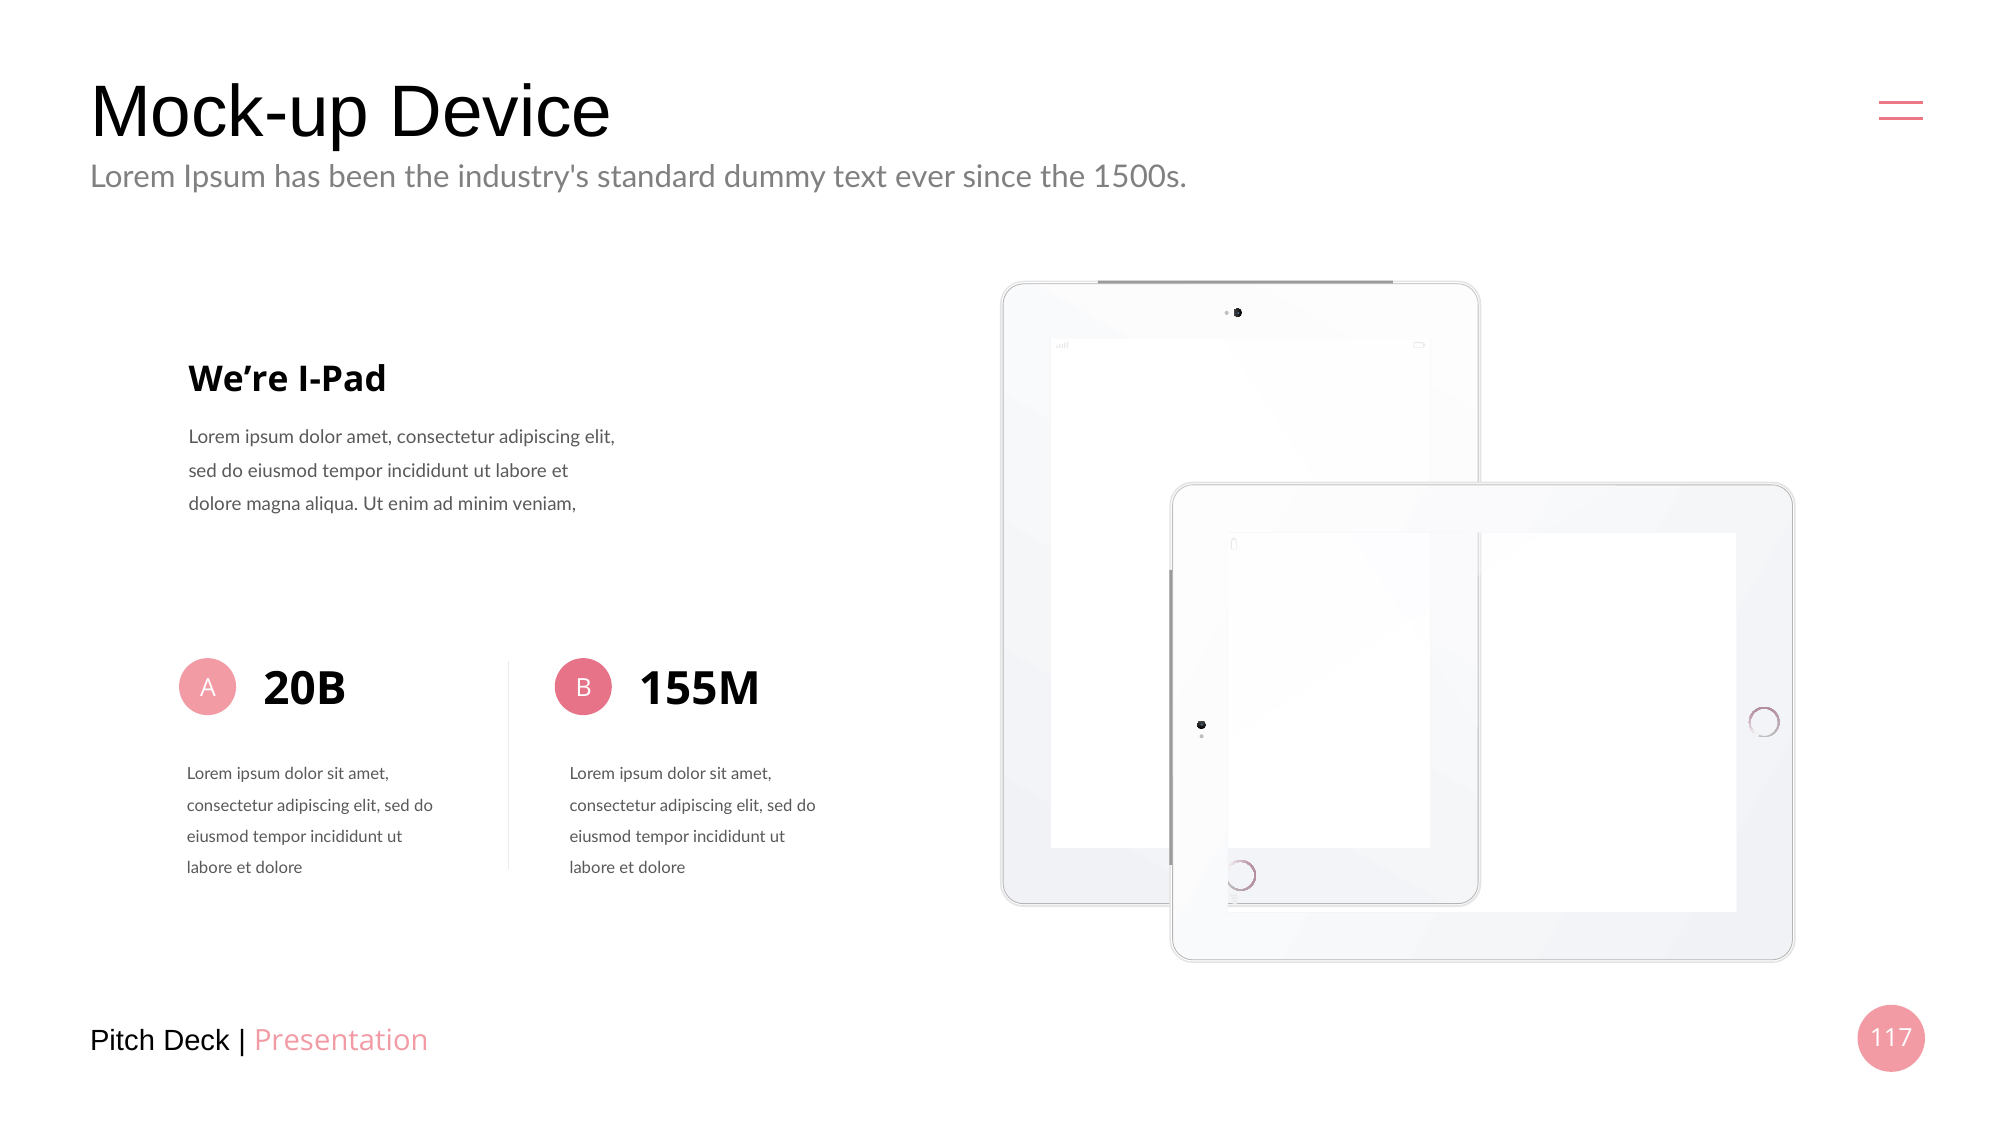

# Mock-up Device
Lorem Ipsum has been the industry's standard dummy text ever since the 1500s.

We’re I-Pad
Lorem ipsum dolor amet, consectetur adipiscing elit, sed do eiusmod tempor incididunt ut labore et dolore magna aliqua. Ut enim ad minim veniam,

20B
155M

A
B
Lorem ipsum dolor sit amet, consectetur adipiscing elit, sed do eiusmod tempor incididunt ut labore et dolore
Lorem ipsum dolor sit amet, consectetur adipiscing elit, sed do eiusmod tempor incididunt ut labore et dolore
Pitch Deck | Presentation
117